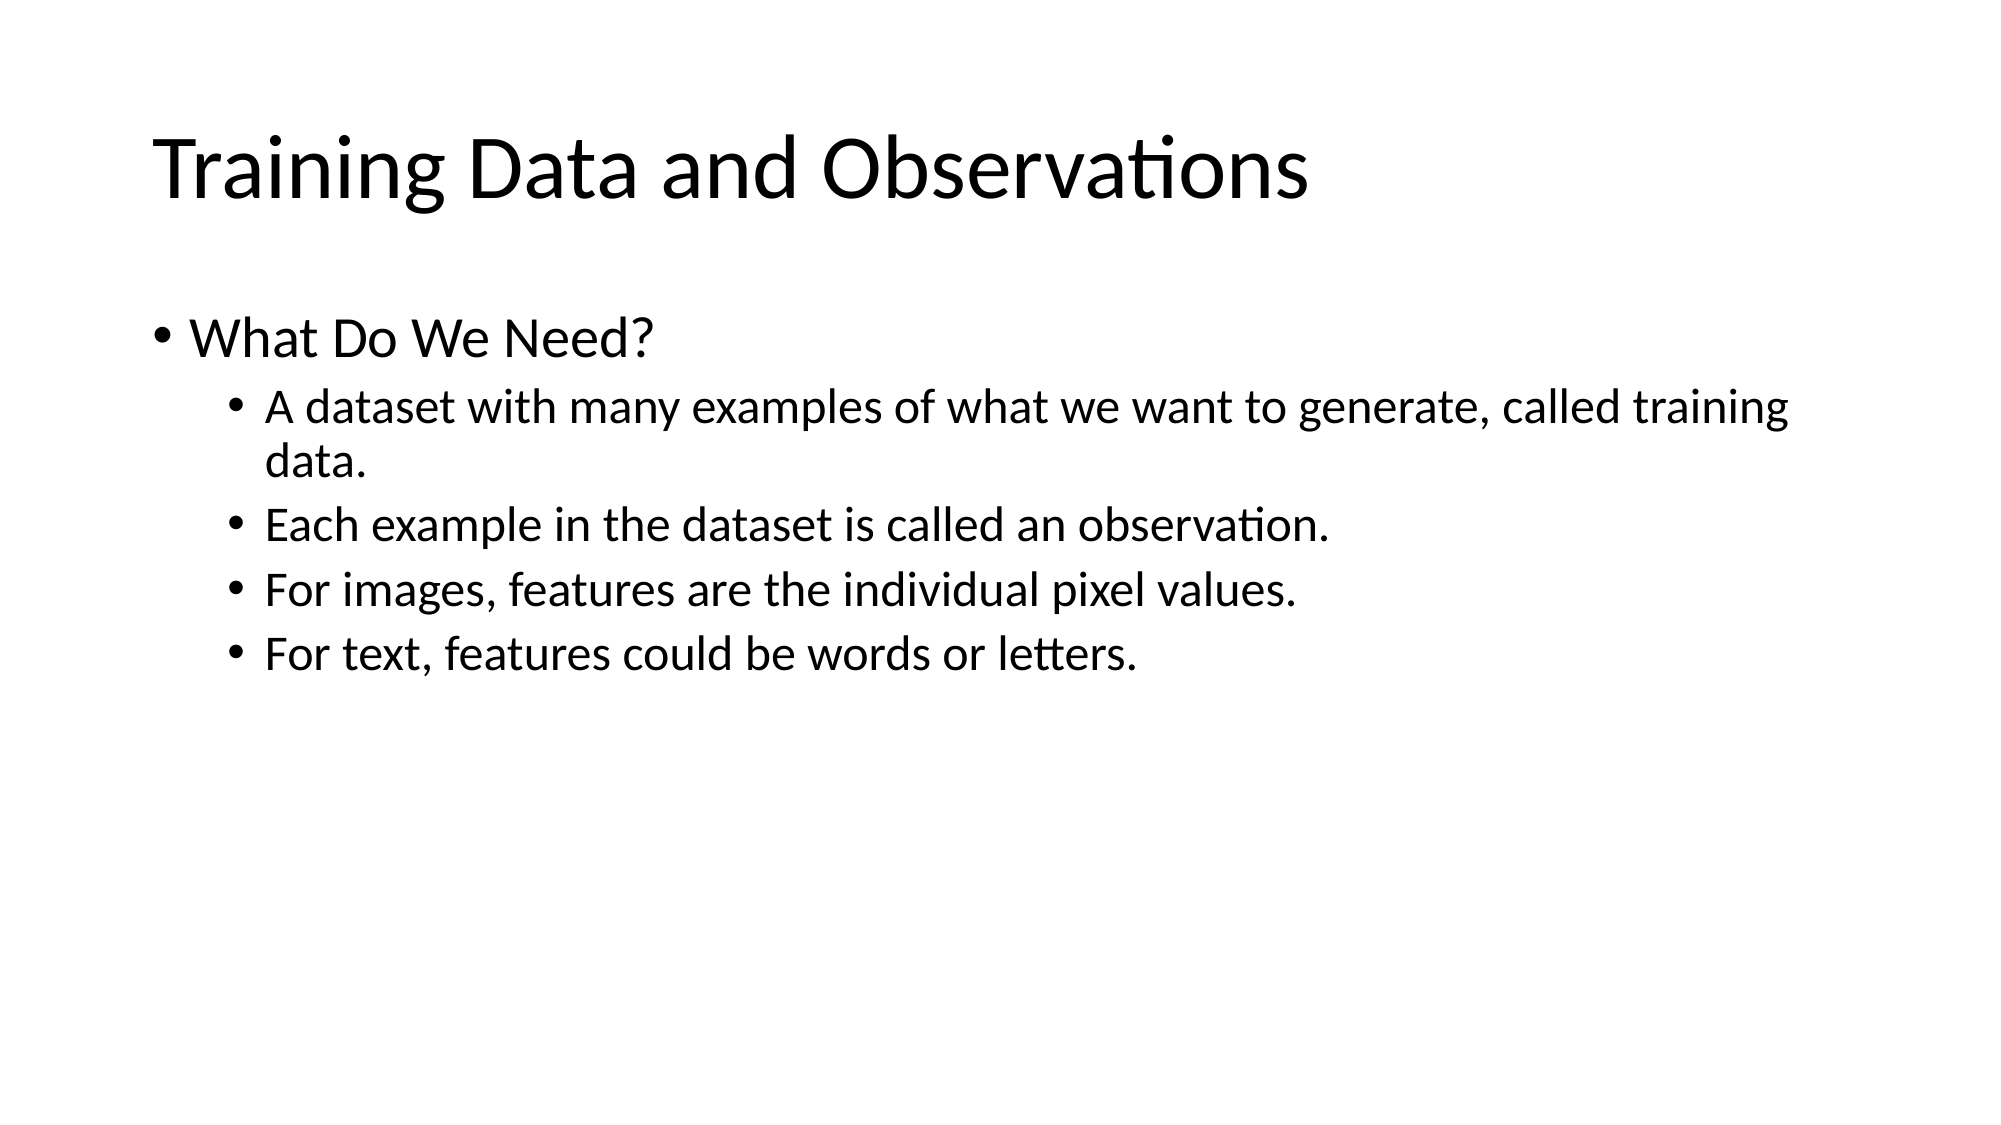

# Training Data and Observations
What Do We Need?
A dataset with many examples of what we want to generate, called training data.
Each example in the dataset is called an observation.
For images, features are the individual pixel values.
For text, features could be words or letters.